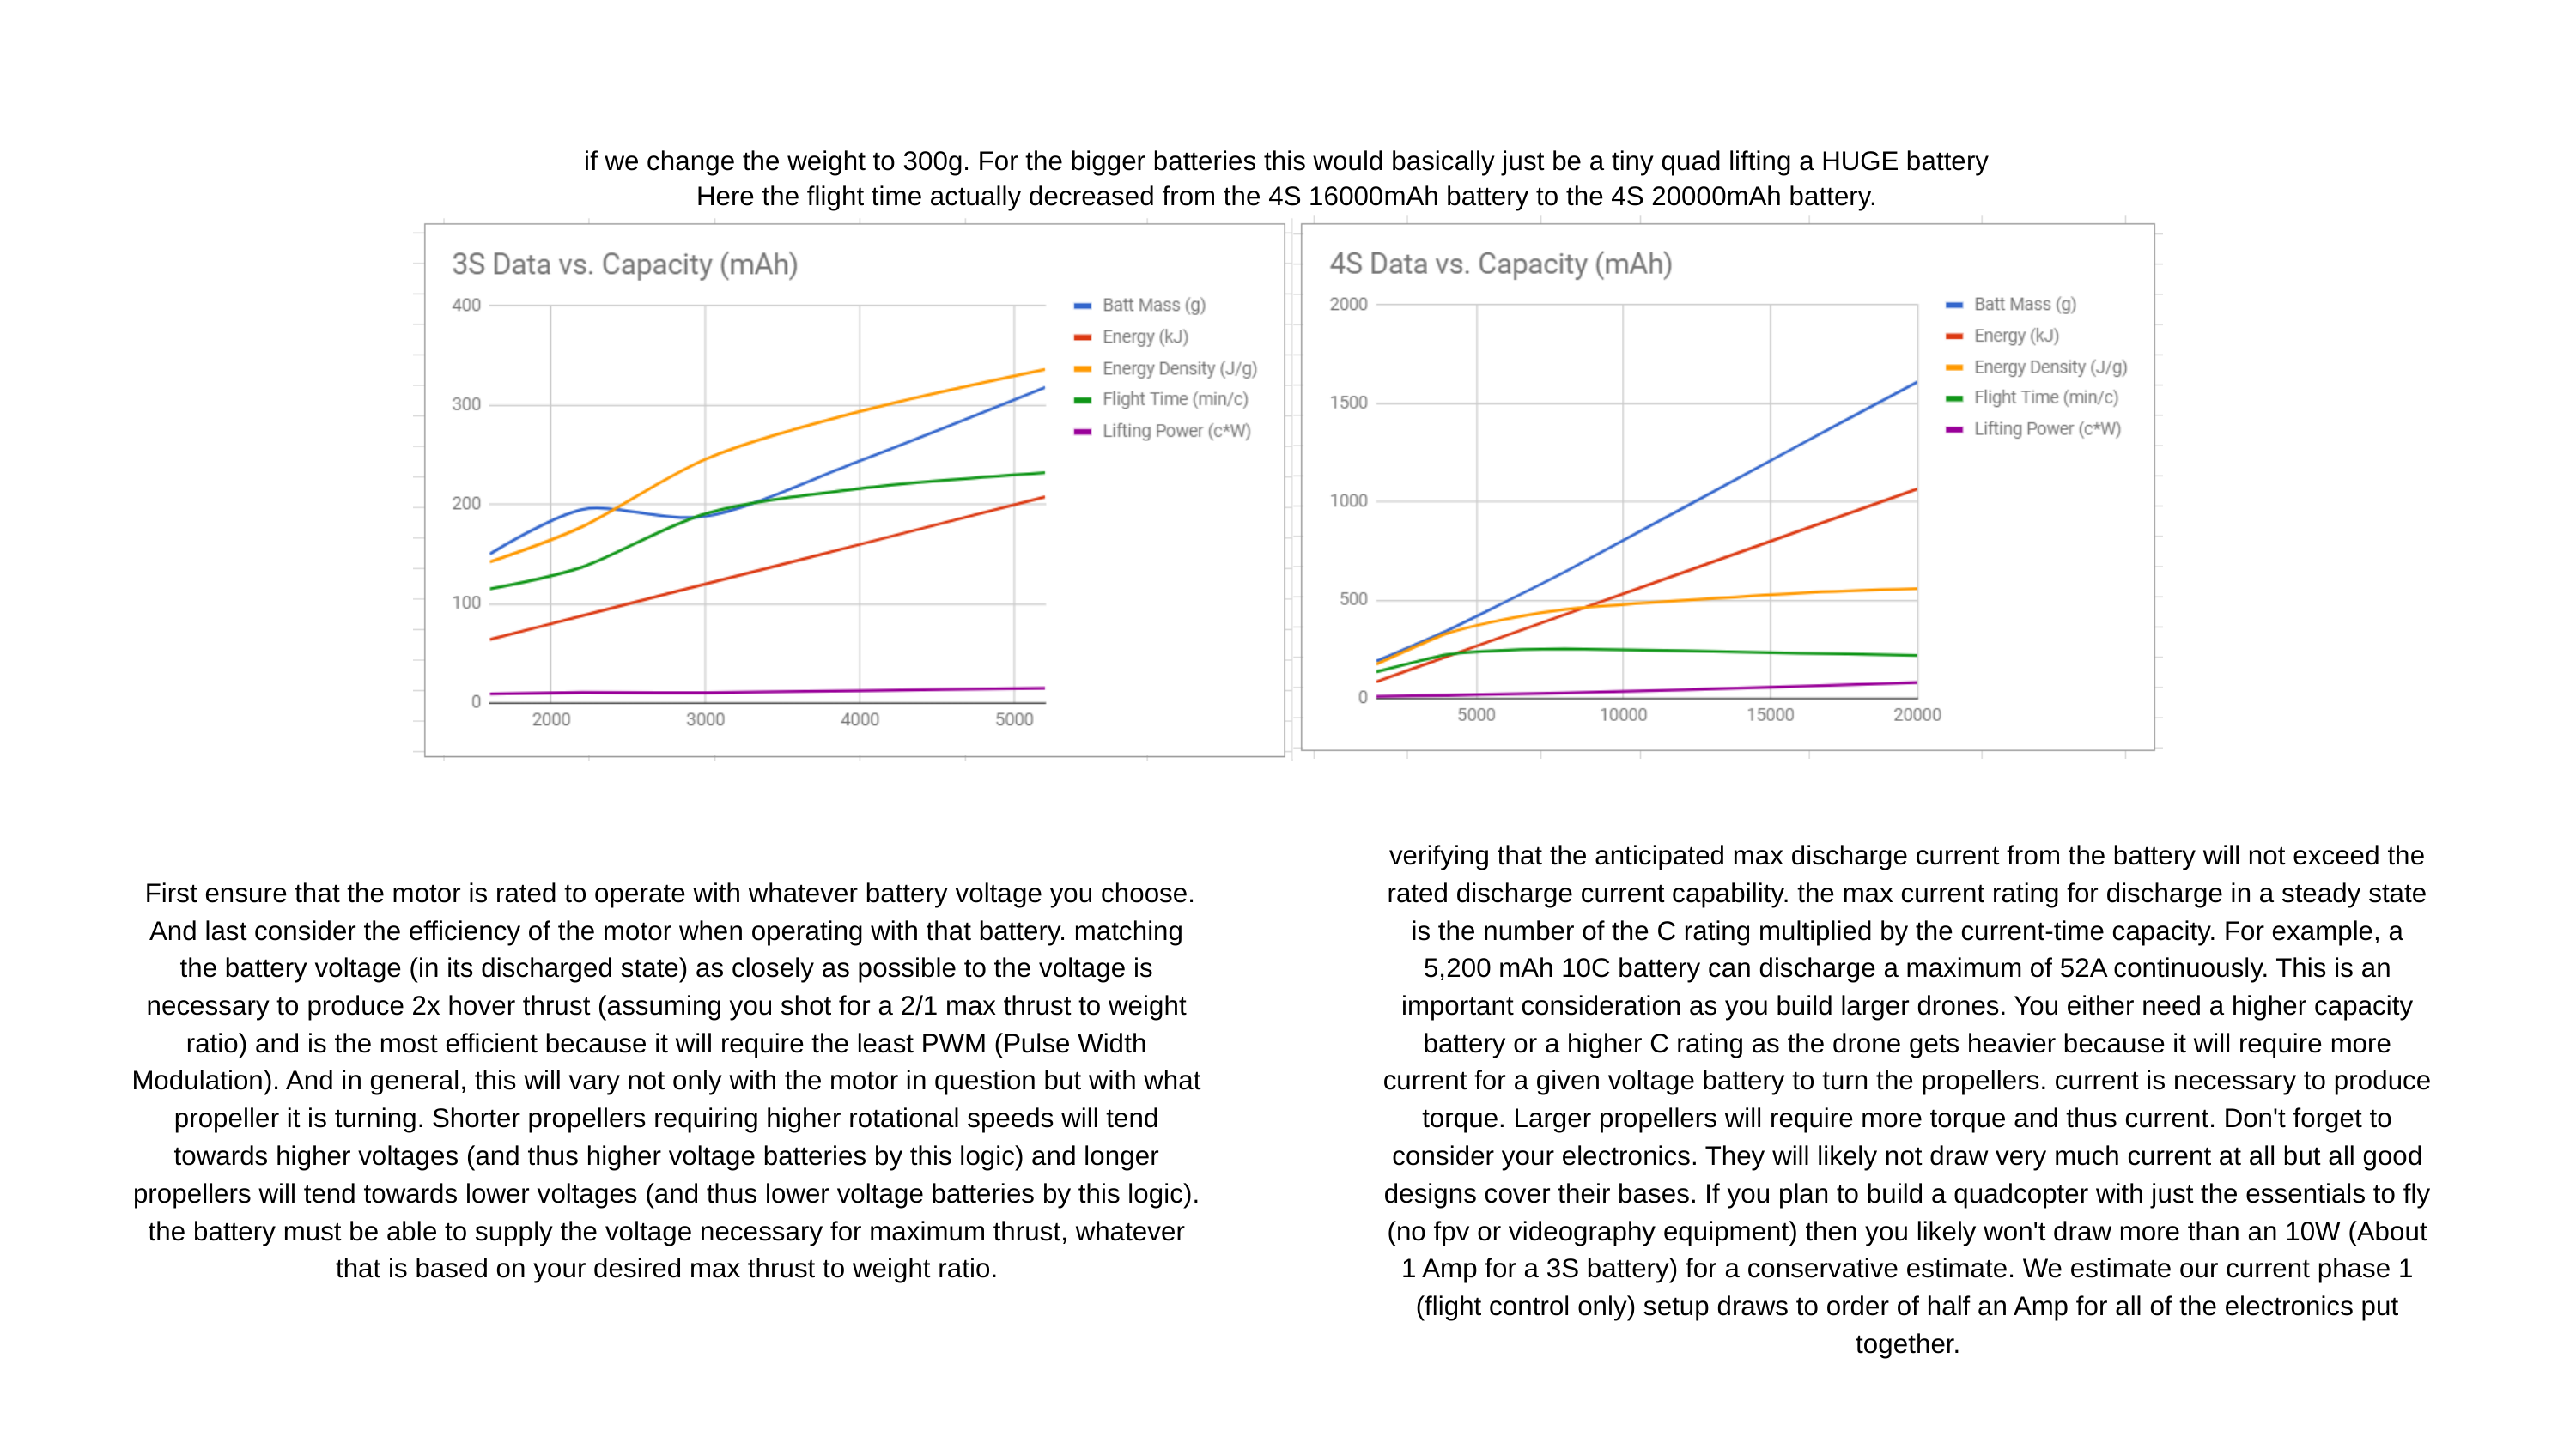

if we change the weight to 300g. For the bigger batteries this would basically just be a tiny quad lifting a HUGE battery
Here the flight time actually decreased from the 4S 16000mAh battery to the 4S 20000mAh battery.

verifying that the anticipated max discharge current from the battery will not exceed the rated discharge current capability. the max current rating for discharge in a steady state is the number of the C rating multiplied by the current-time capacity. For example, a 5,200 mAh 10C battery can discharge a maximum of 52A continuously. This is an important consideration as you build larger drones. You either need a higher capacity battery or a higher C rating as the drone gets heavier because it will require more current for a given voltage battery to turn the propellers. current is necessary to produce torque. Larger propellers will require more torque and thus current. Don't forget to consider your electronics. They will likely not draw very much current at all but all good designs cover their bases. If you plan to build a quadcopter with just the essentials to fly (no fpv or videography equipment) then you likely won't draw more than an 10W (About 1 Amp for a 3S battery) for a conservative estimate. We estimate our current phase 1 (flight control only) setup draws to order of half an Amp for all of the electronics put together.
 First ensure that the motor is rated to operate with whatever battery voltage you choose. And last consider the efficiency of the motor when operating with that battery. matching the battery voltage (in its discharged state) as closely as possible to the voltage is necessary to produce 2x hover thrust (assuming you shot for a 2/1 max thrust to weight ratio) and is the most efficient because it will require the least PWM (Pulse Width Modulation). And in general, this will vary not only with the motor in question but with what propeller it is turning. Shorter propellers requiring higher rotational speeds will tend towards higher voltages (and thus higher voltage batteries by this logic) and longer propellers will tend towards lower voltages (and thus lower voltage batteries by this logic). the battery must be able to supply the voltage necessary for maximum thrust, whatever that is based on your desired max thrust to weight ratio.